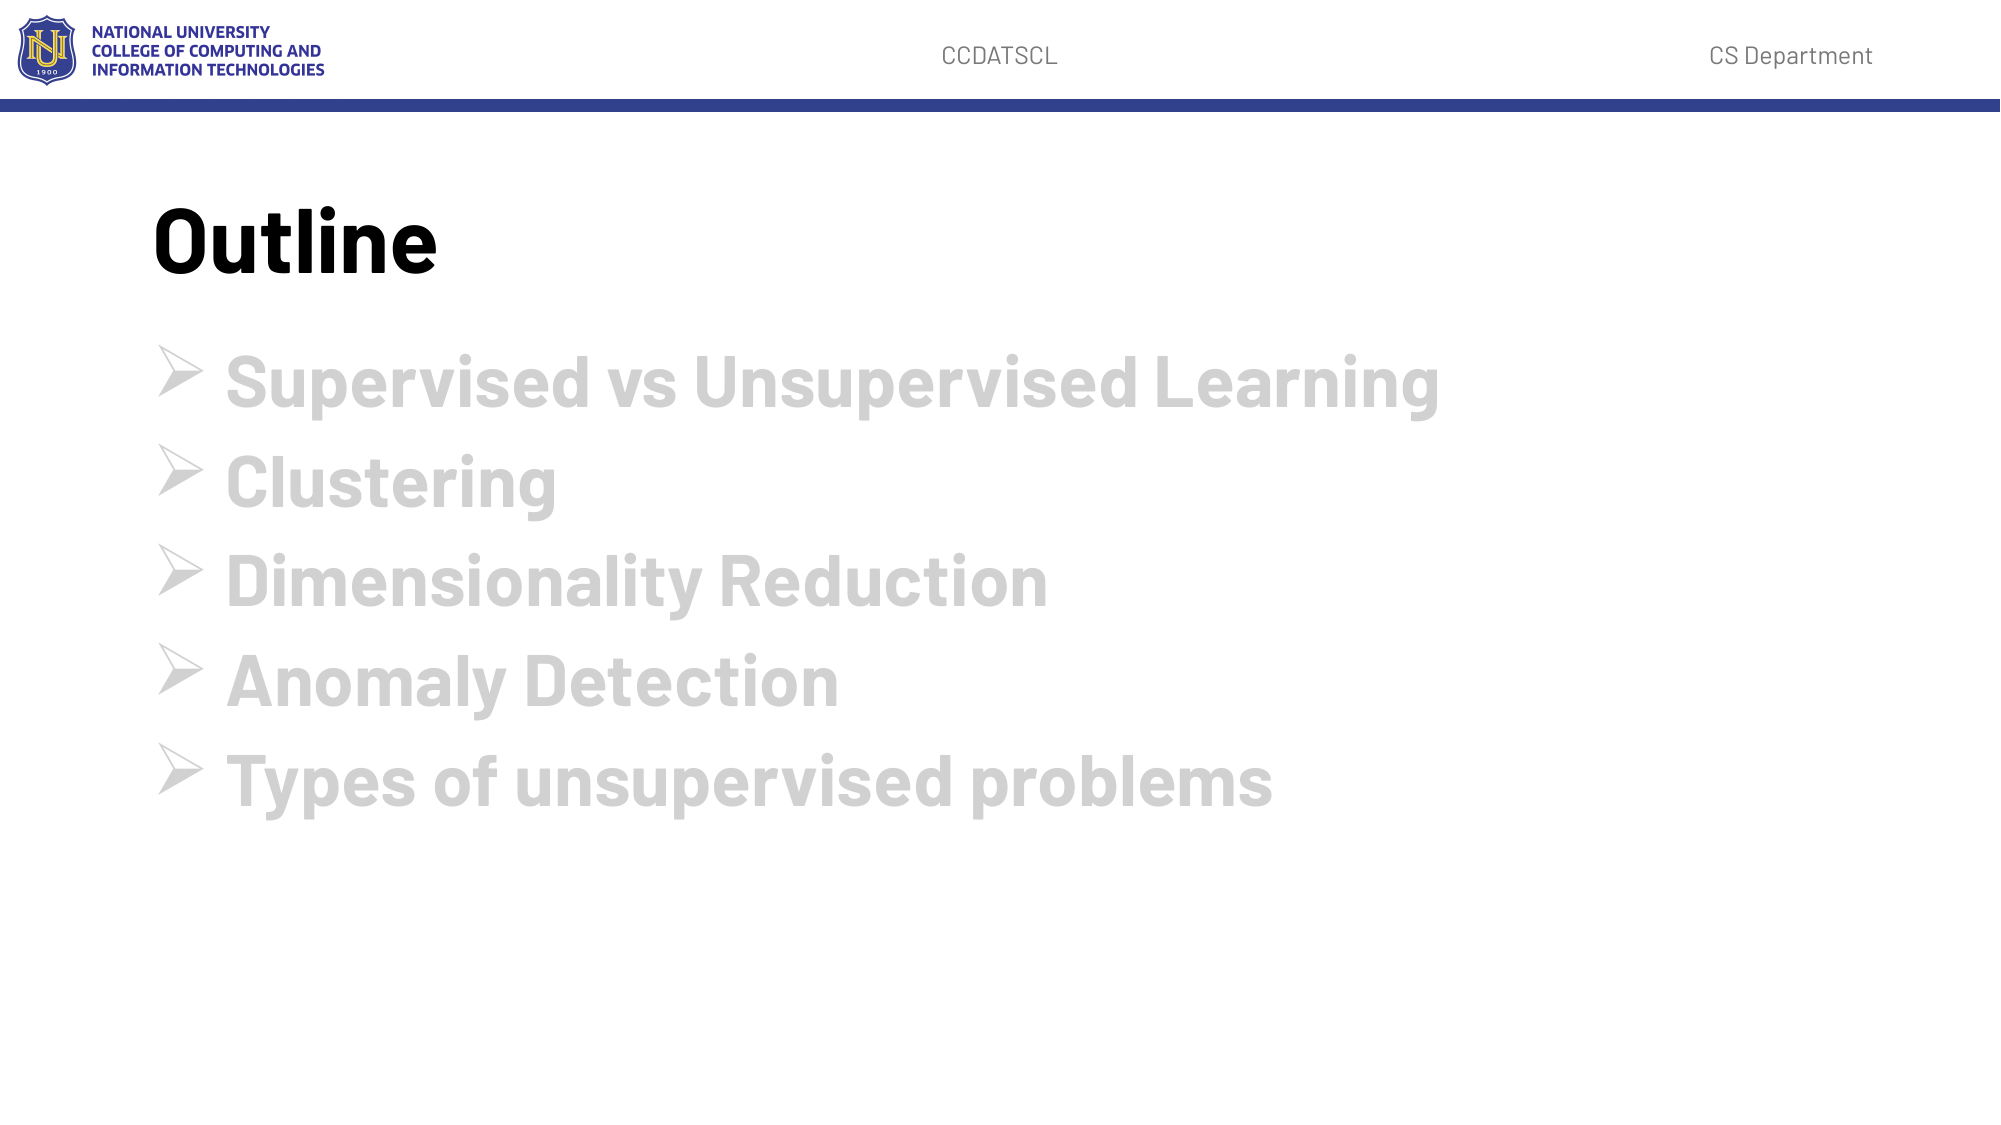

# Outline
 Supervised vs Unsupervised Learning
 Clustering
 Dimensionality Reduction
 Anomaly Detection
 Types of unsupervised problems